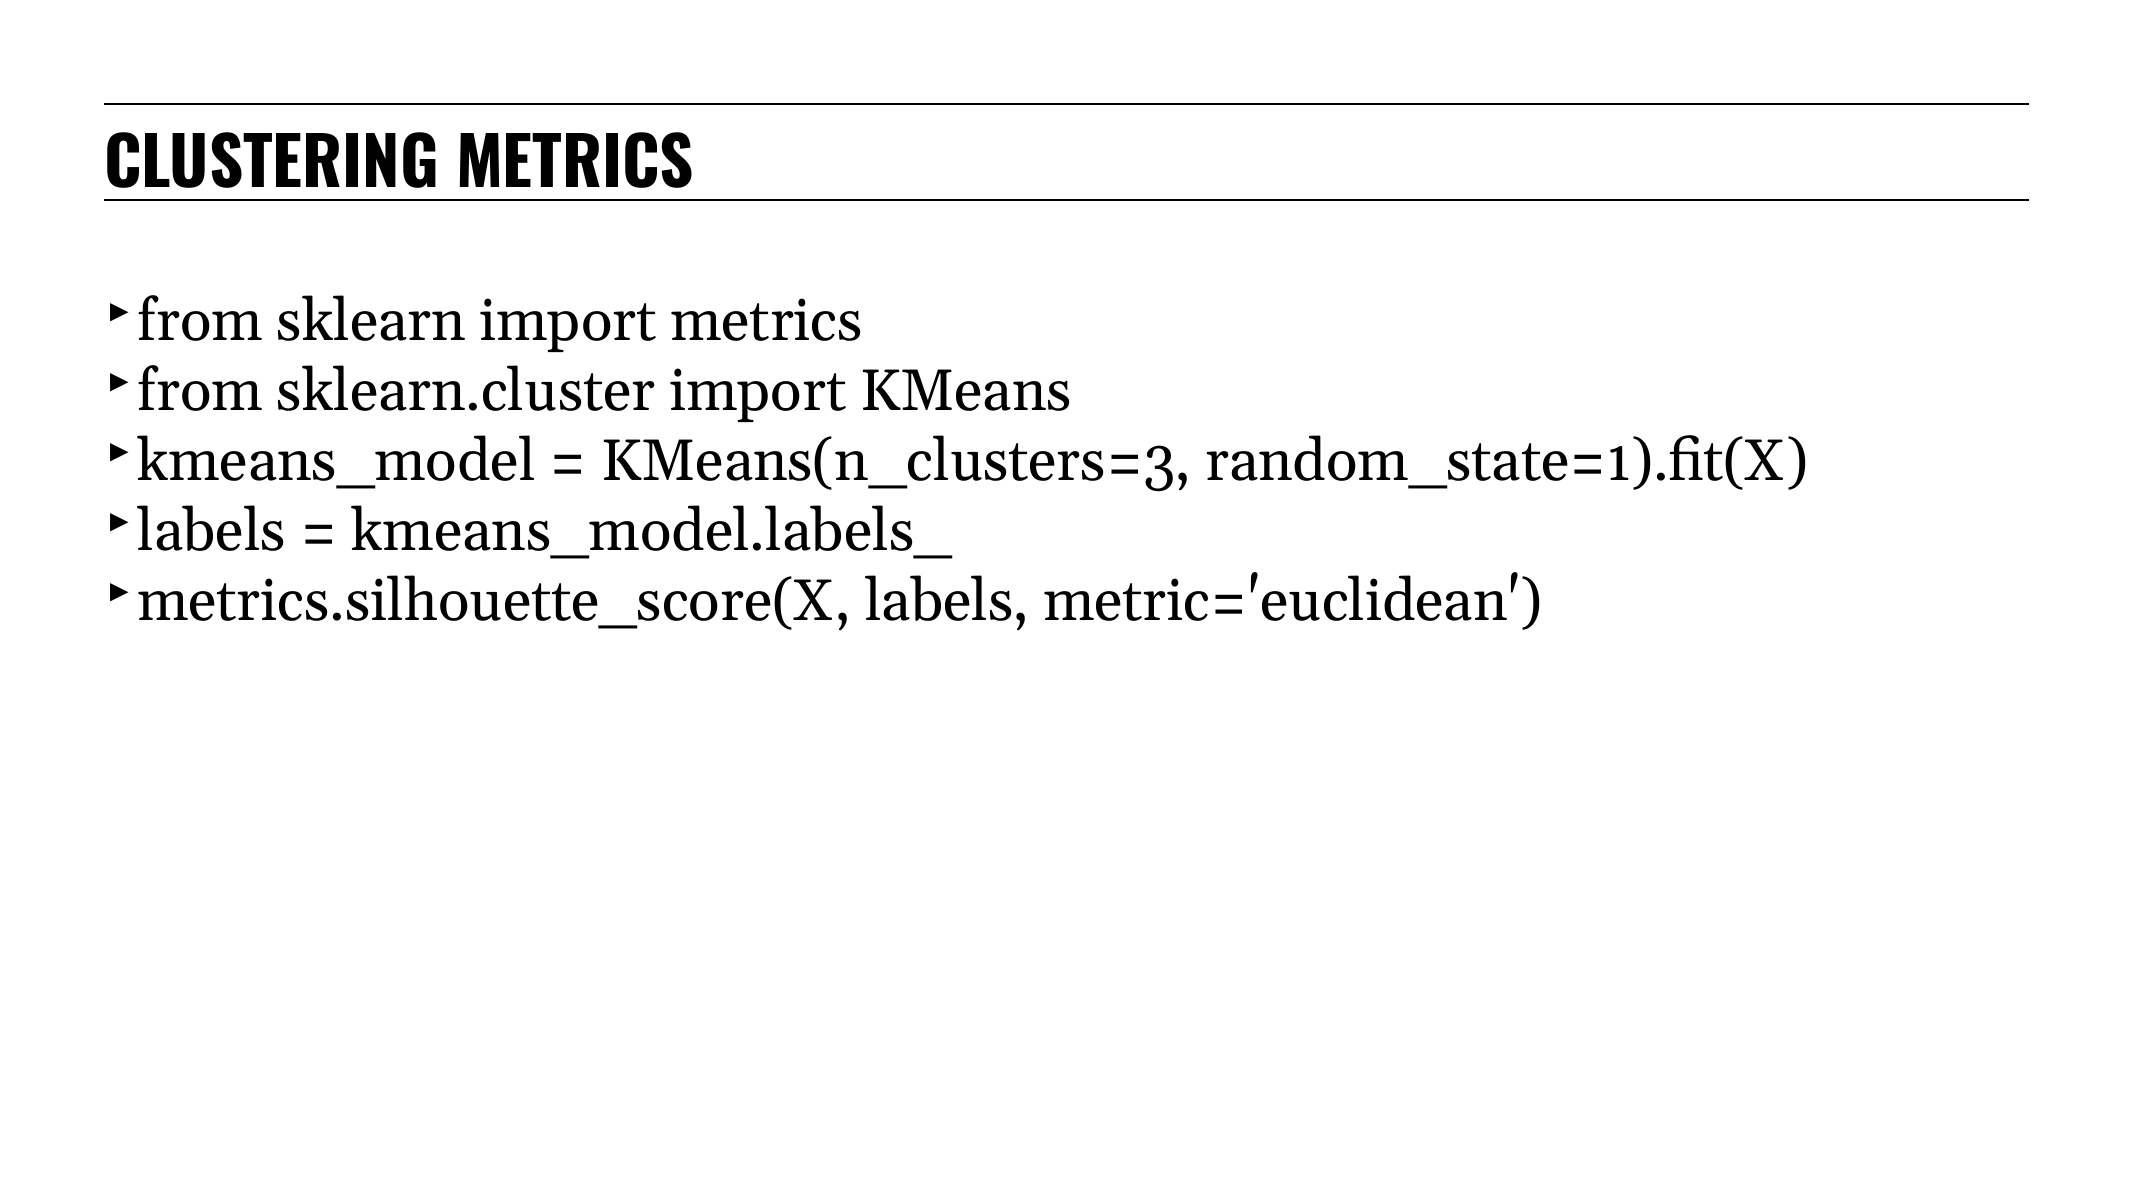

CLUSTERING METRICS

from sklearn import metrics
from sklearn.cluster import KMeans
kmeans_model = KMeans(n_clusters=3, random_state=1).fit(X)
labels = kmeans_model.labels_
metrics.silhouette_score(X, labels, metric='euclidean')